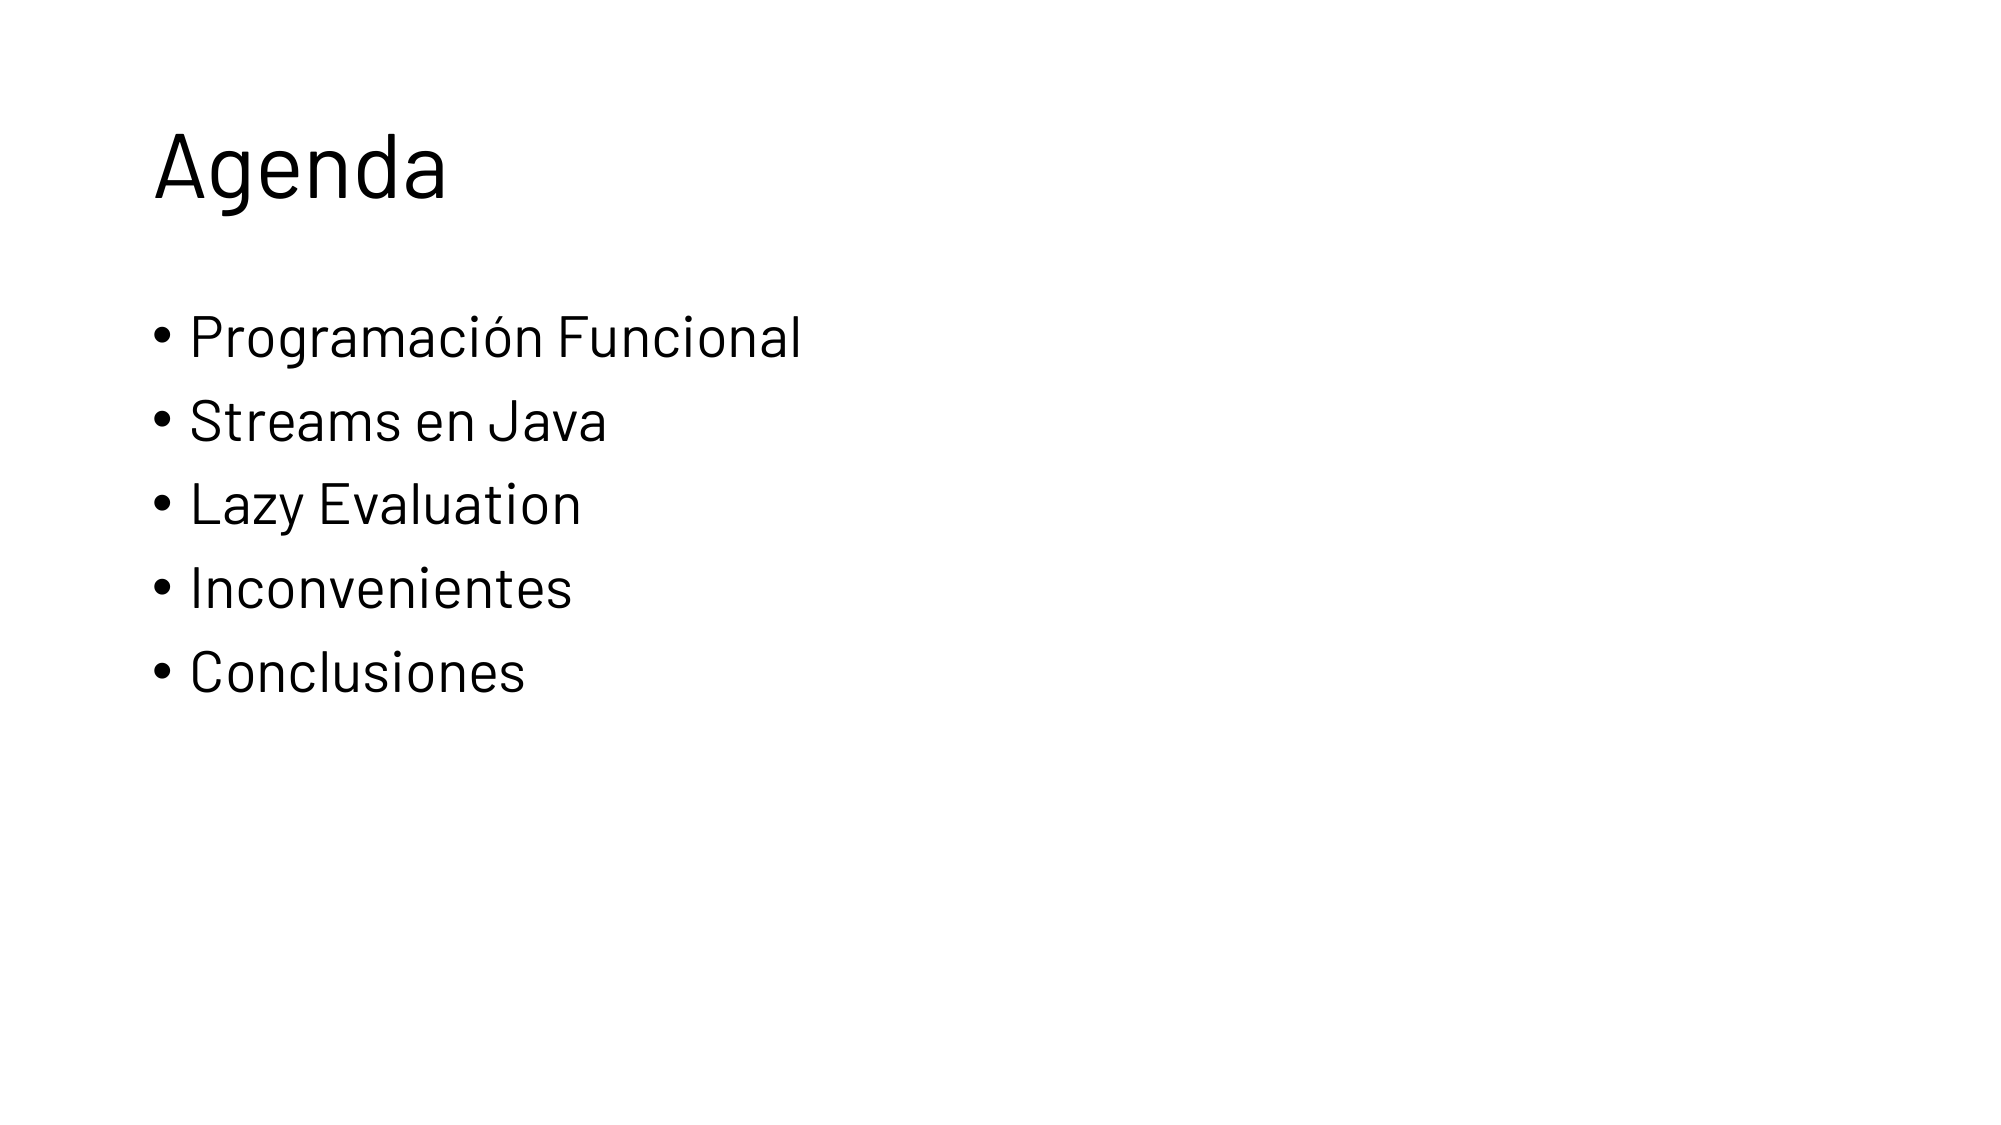

# Agenda
Programación Funcional
Streams en Java
Lazy Evaluation
Inconvenientes
Conclusiones